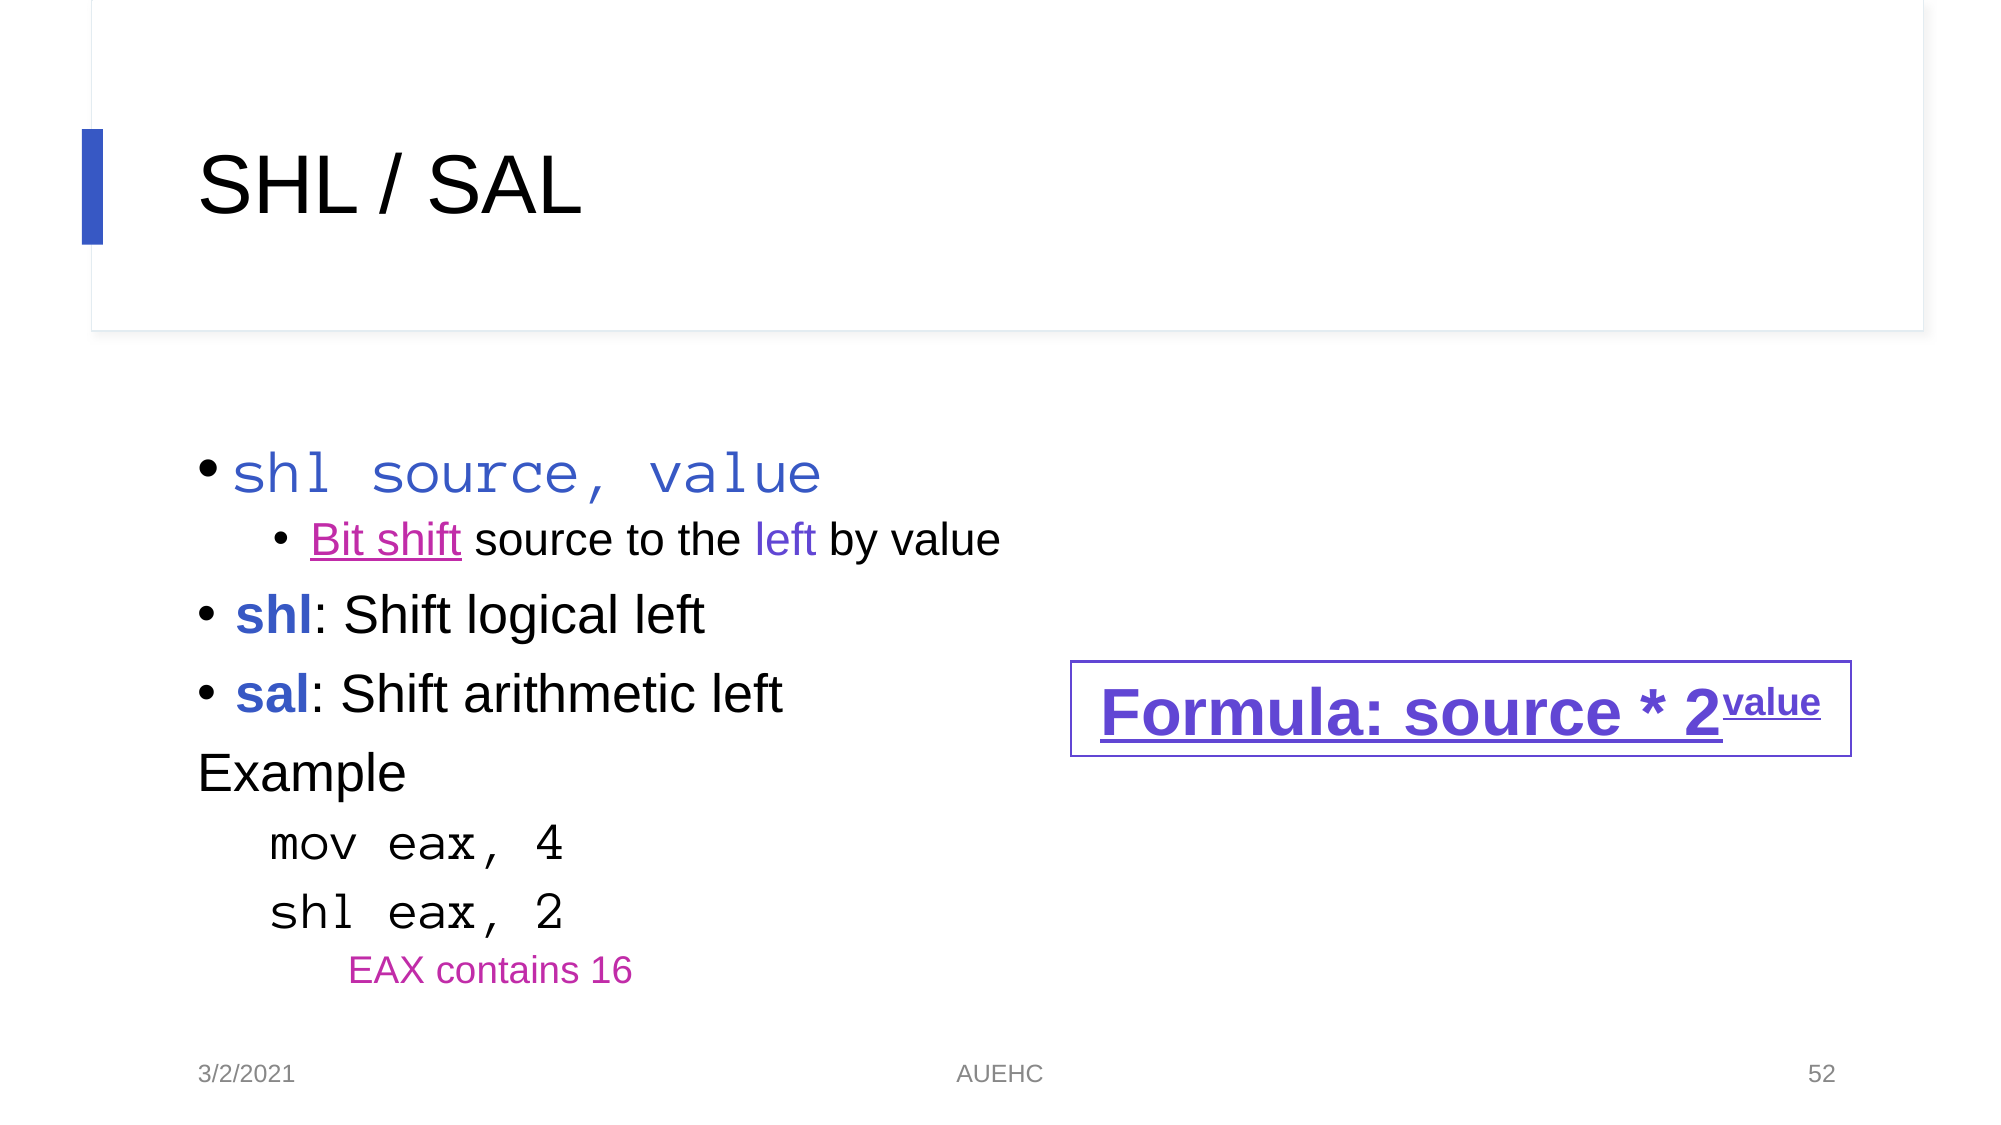

# SHL / SAL
shl source, value
Bit shift source to the left by value
shl: Shift logical left
sal: Shift arithmetic left
Example
mov eax, 4
shl eax, 2
EAX contains 16

Formula: source * 2value
3/2/2021
AUEHC
52